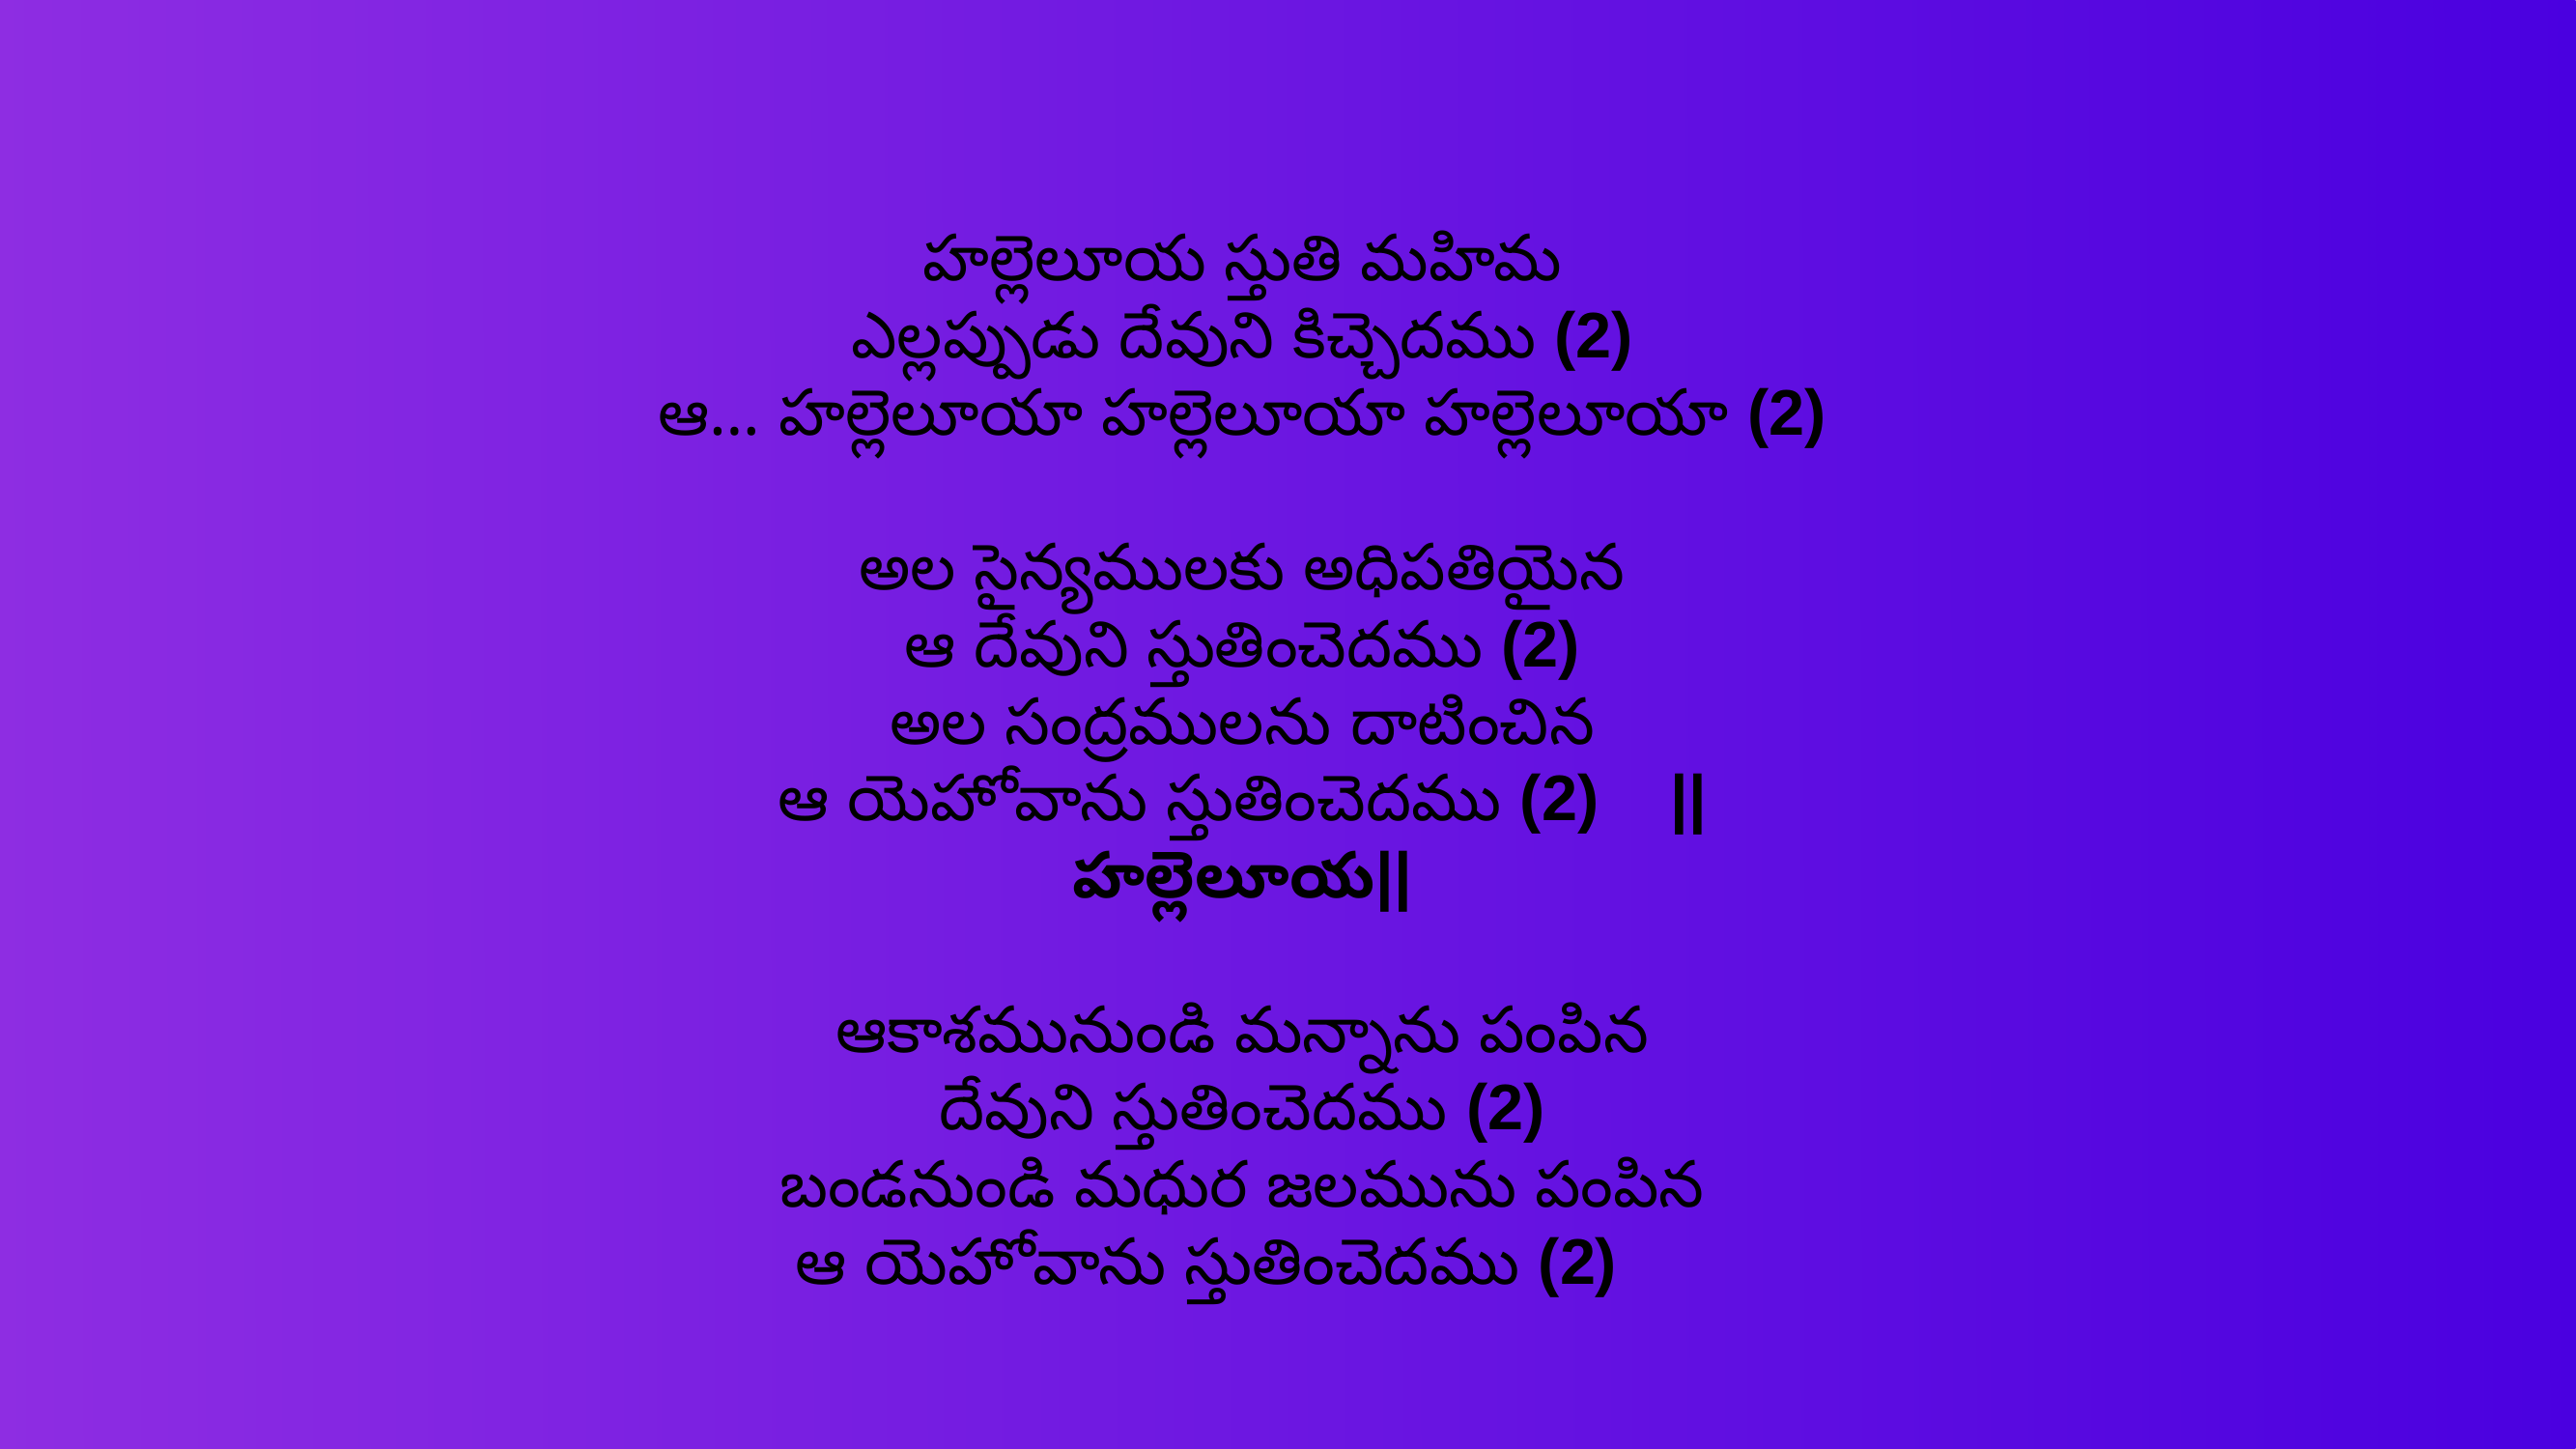

హల్లెలూయ స్తుతి మహిమ
ఎల్లప్పుడు దేవుని కిచ్చెదము (2)
ఆ… హల్లెలూయా హల్లెలూయా హల్లెలూయా (2)

అల సైన్యములకు అధిపతియైన
ఆ దేవుని స్తుతించెదము (2)
అల సంద్రములను దాటించిన
ఆ యెహోవాను స్తుతించెదము (2)    ||హల్లెలూయ||
ఆకాశమునుండి మన్నాను పంపిన
దేవుని స్తుతించెదము (2)
బండనుండి మధుర జలమును పంపిన
ఆ యెహోవాను స్తుతించెదము (2)